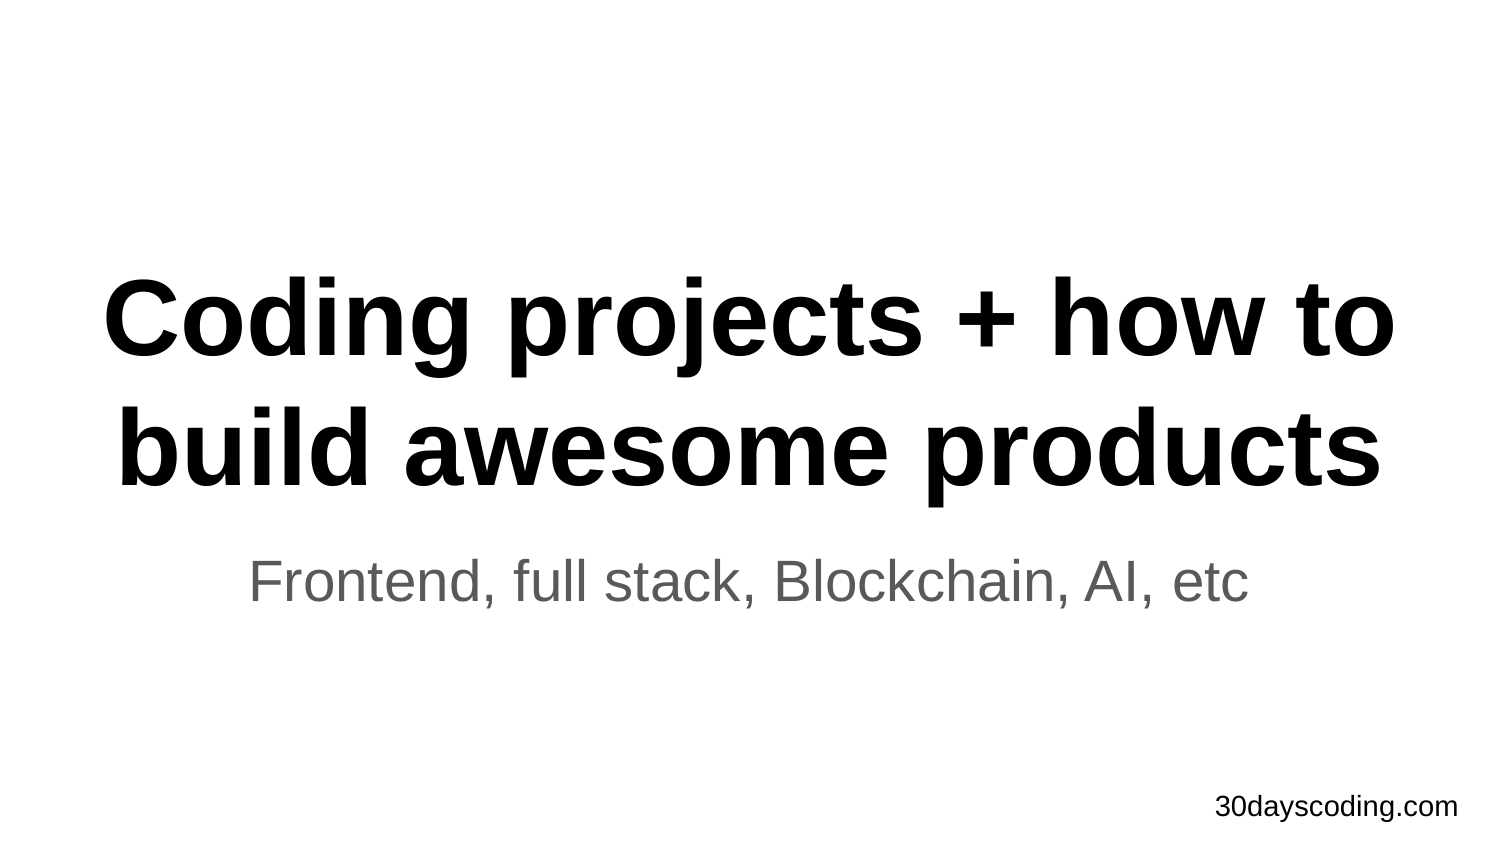

# Coding projects + how to build awesome products
Frontend, full stack, Blockchain, AI, etc
30dayscoding.com